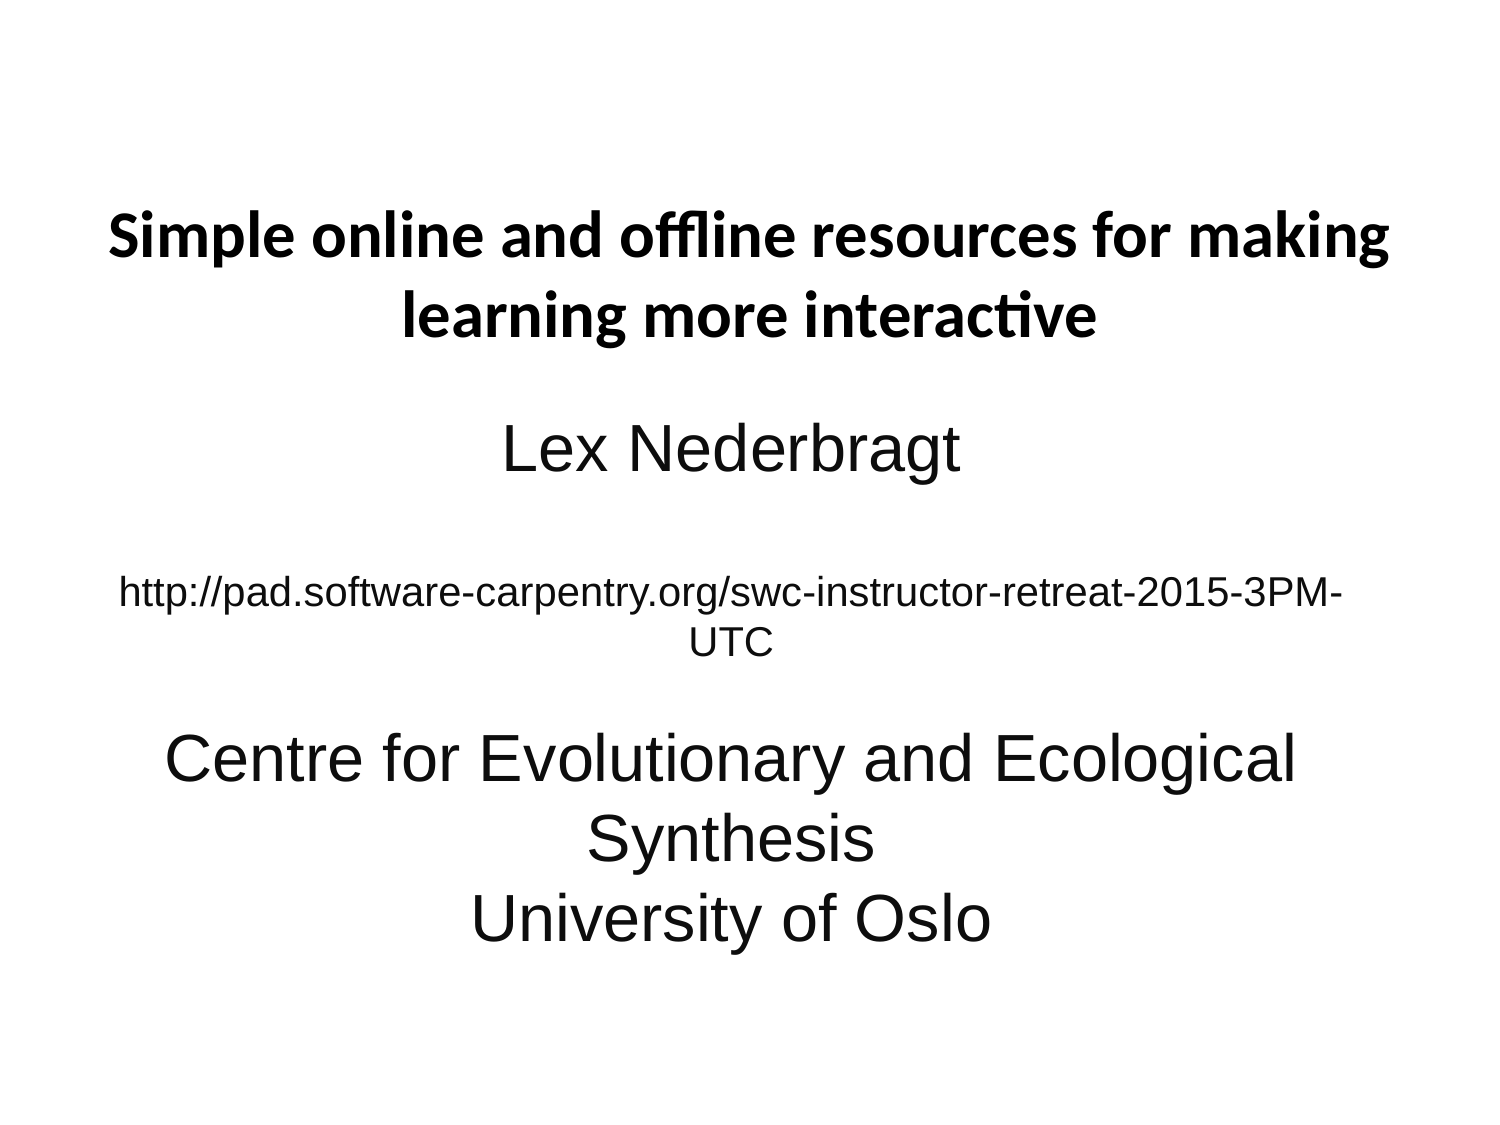

# Simple online and offline resources for making learning more interactive
Lex Nederbragt

http://pad.software-carpentry.org/swc-instructor-retreat-2015-3PM-UTC

Centre for Evolutionary and Ecological Synthesis
University of Oslo